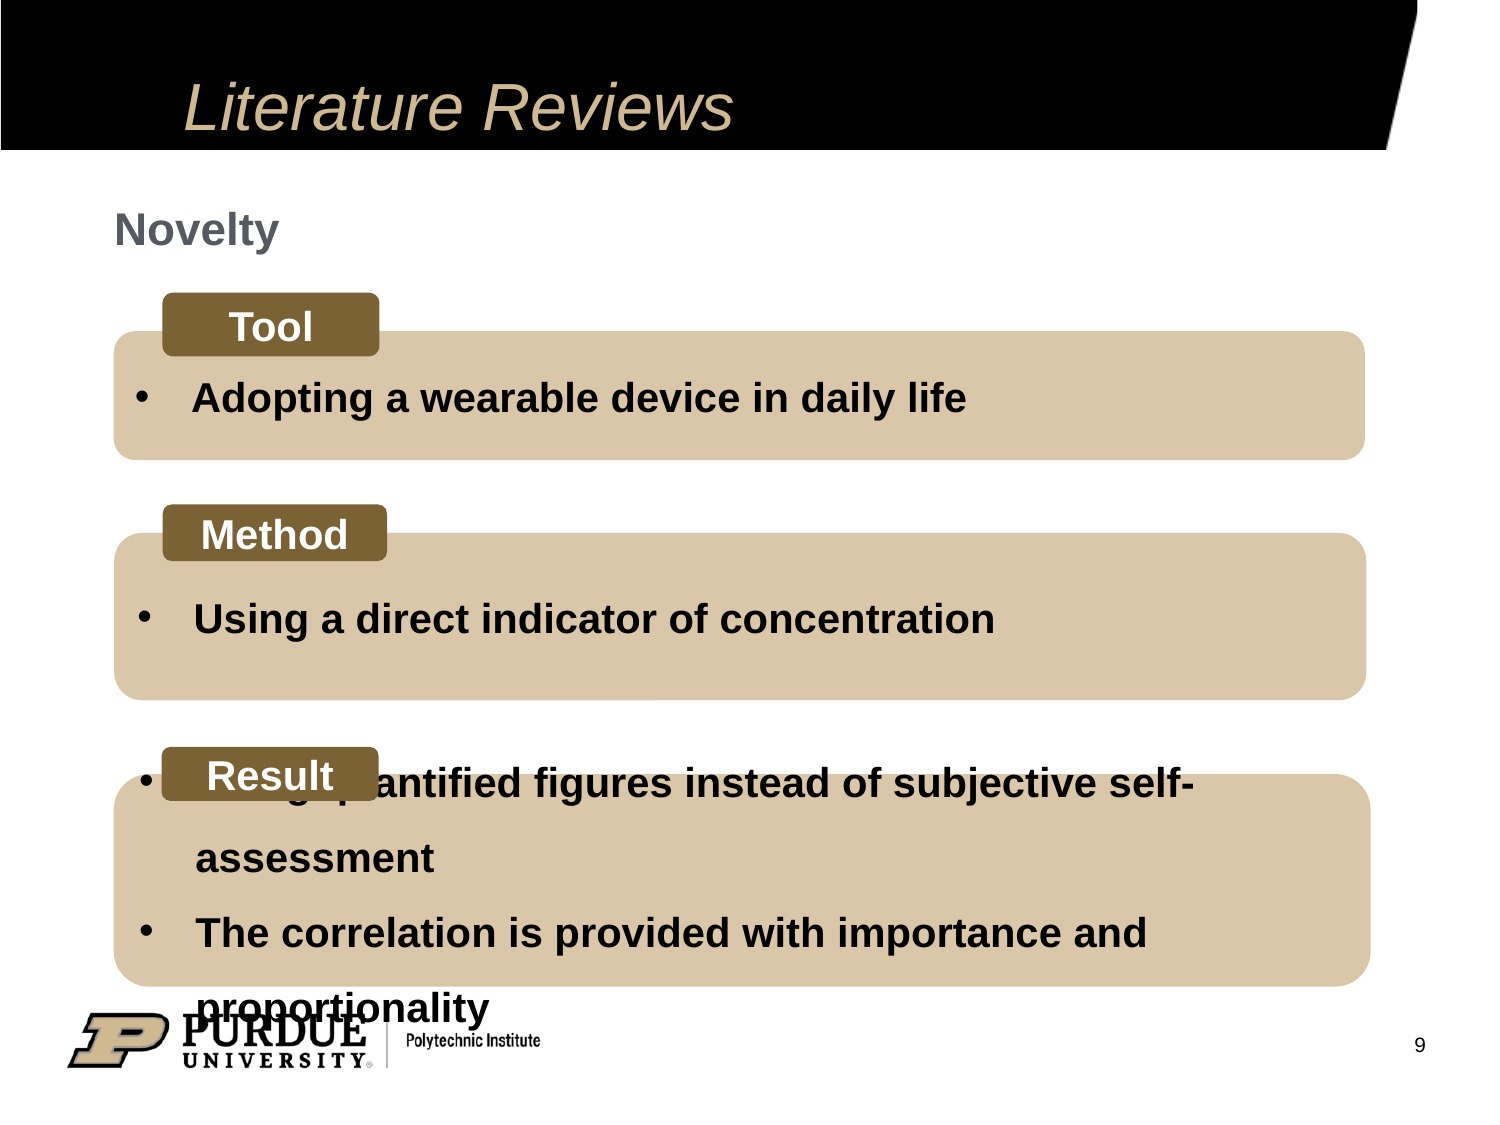

# Literature Reviews
Novelty
Tool
Adopting a wearable device in daily life
Method
Using a direct indicator of concentration
Result
Using quantified figures instead of subjective self-assessment
The correlation is provided with importance and proportionality
9